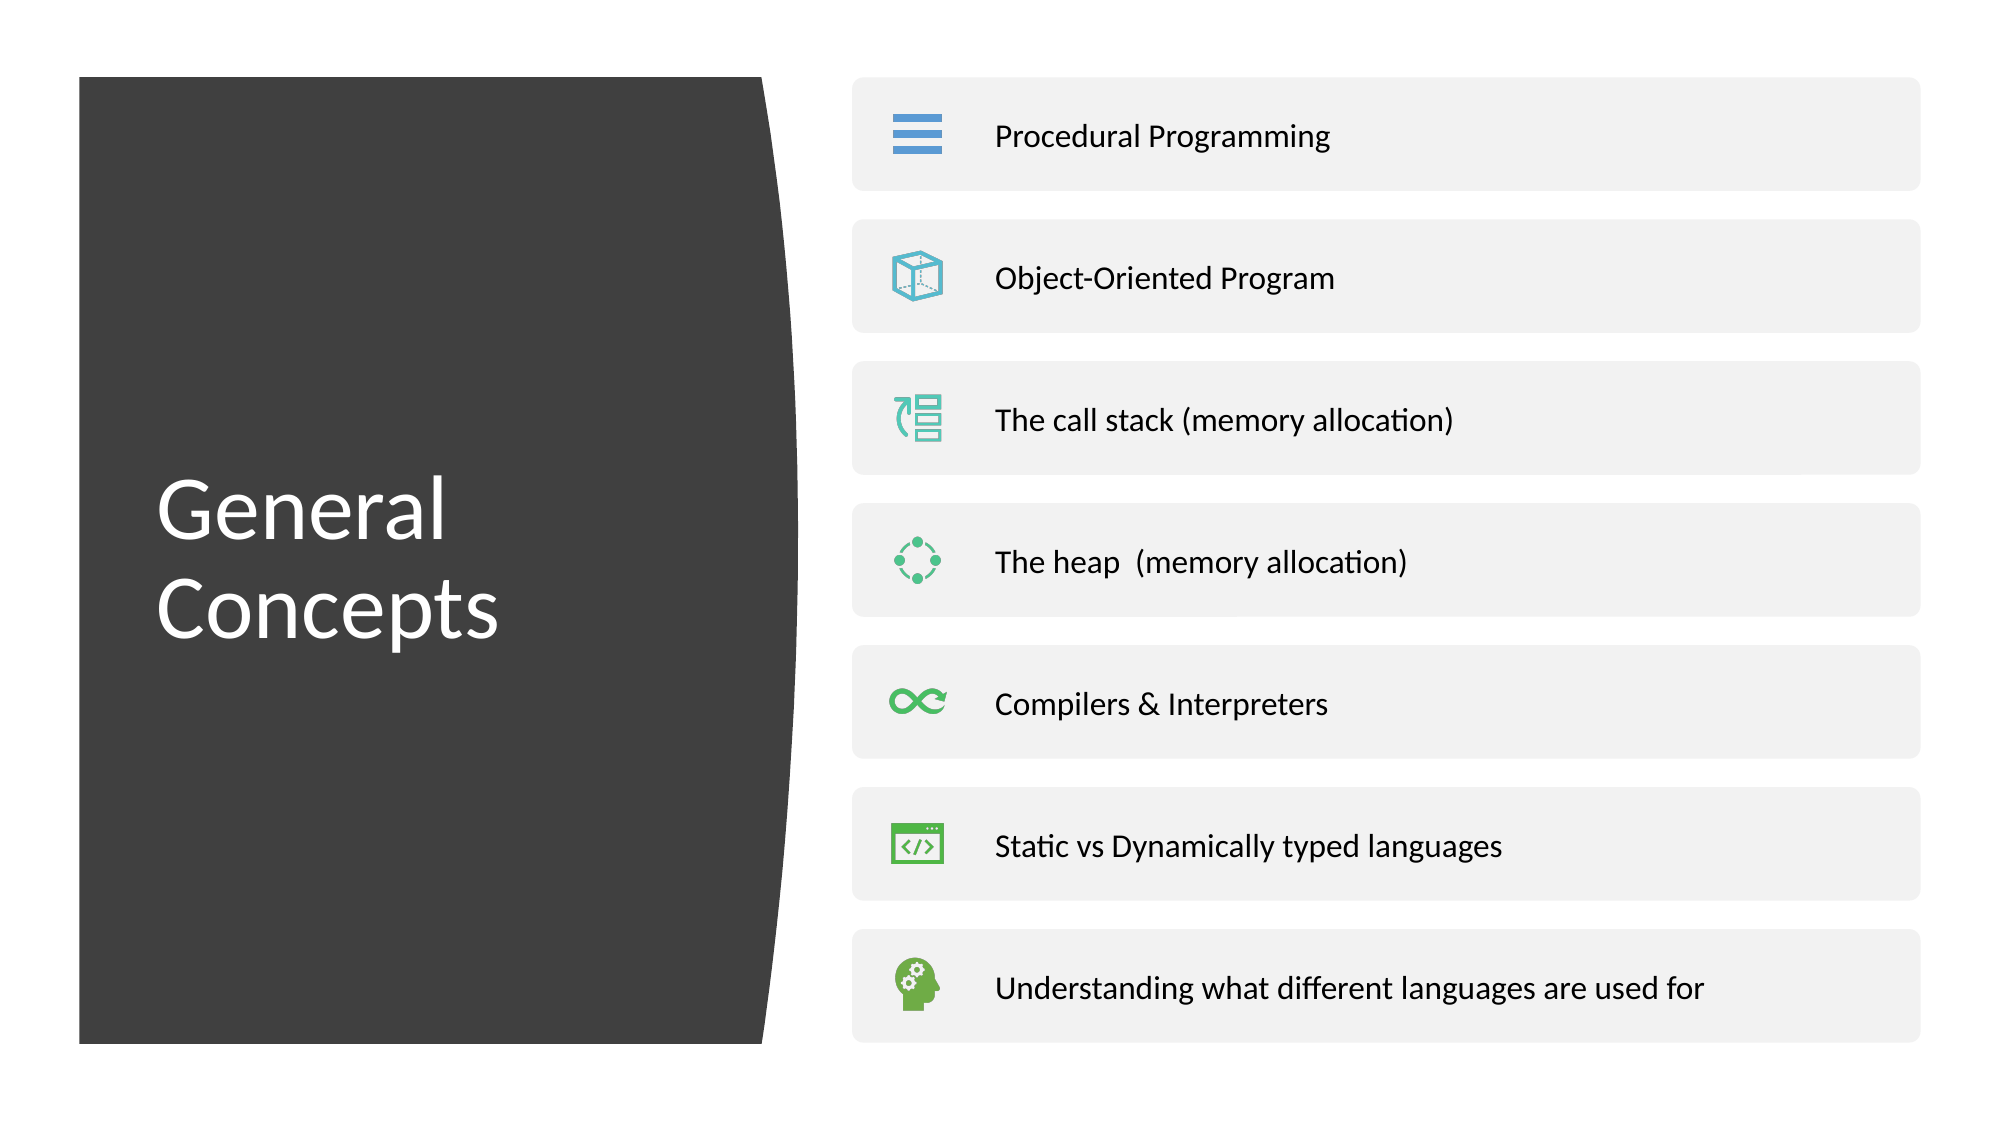

Procedural Programming
Object-Oriented Program
The call stack (memory allocation)
The heap  (memory allocation)
Compilers & Interpreters
Static vs Dynamically typed languages
Understanding what different languages are used for

# General Concepts